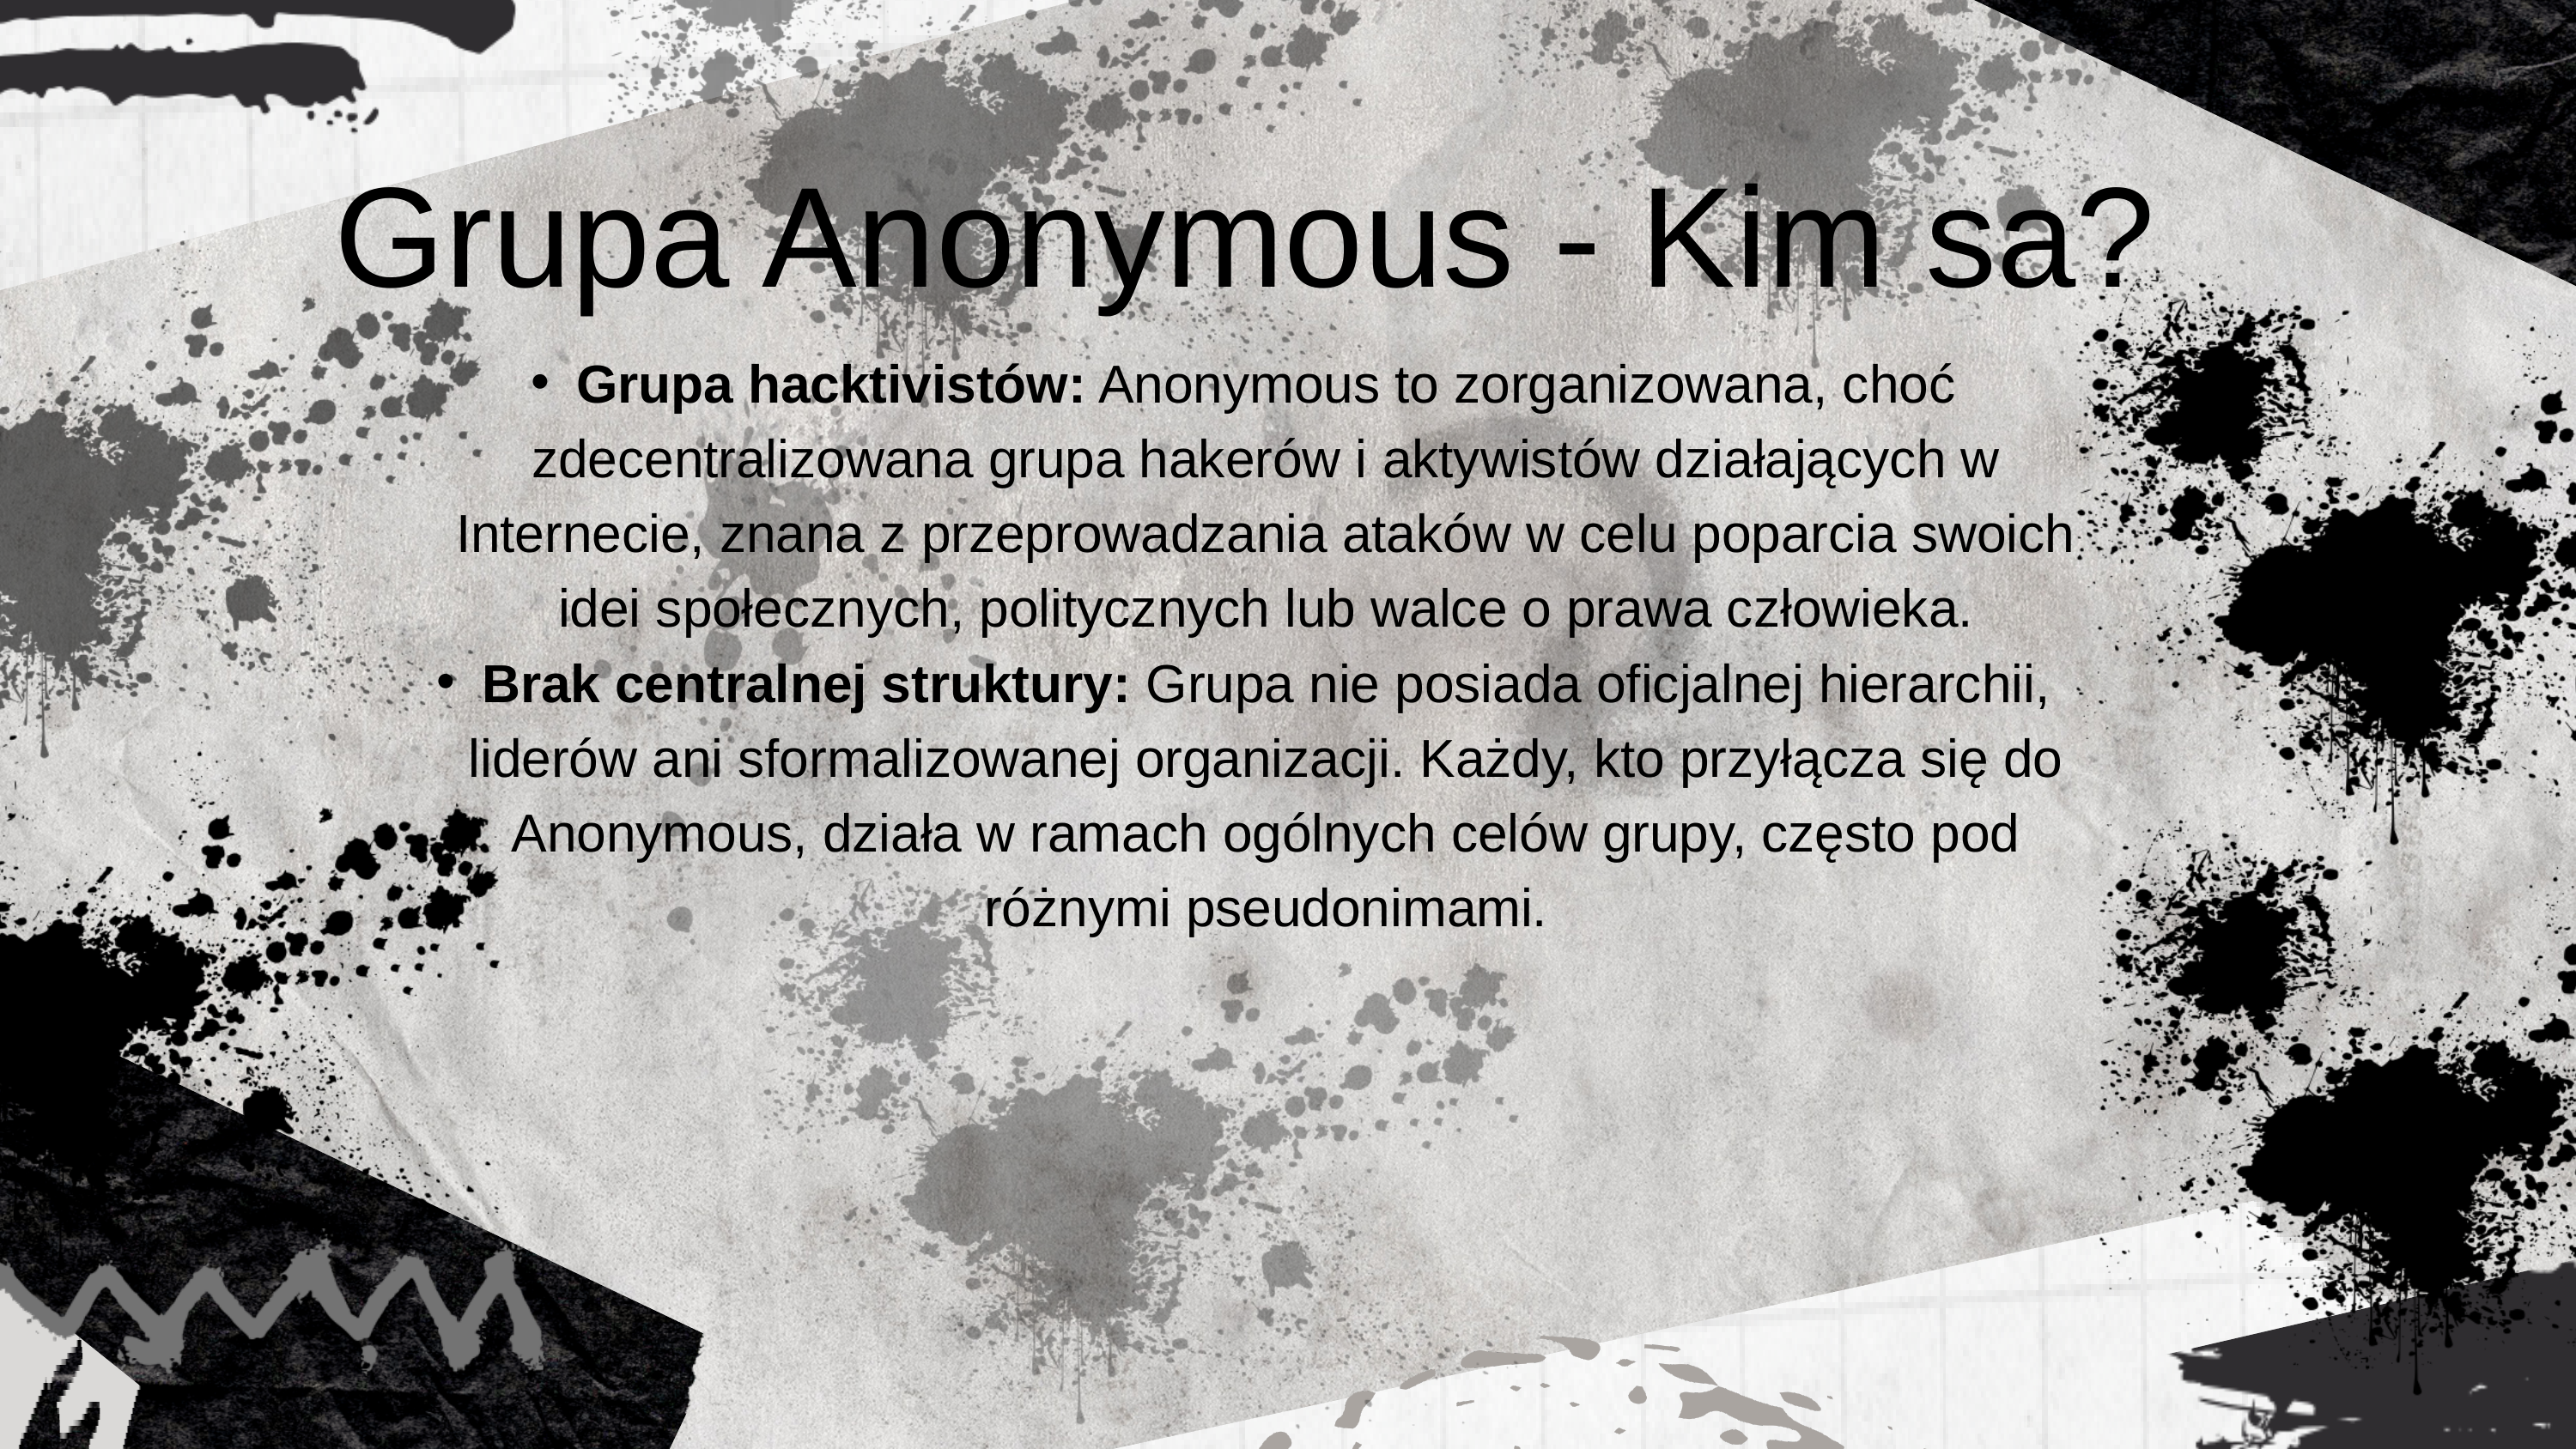

Grupa Anonymous - Kim sa?

Grupa hacktivistów: Anonymous to zorganizowana, choć zdecentralizowana grupa hakerów i aktywistów działających w Internecie, znana z przeprowadzania ataków w celu poparcia swoich idei społecznych, politycznych lub walce o prawa człowieka.
Brak centralnej struktury: Grupa nie posiada oficjalnej hierarchii, liderów ani sformalizowanej organizacji. Każdy, kto przyłącza się do Anonymous, działa w ramach ogólnych celów grupy, często pod różnymi pseudonimami.